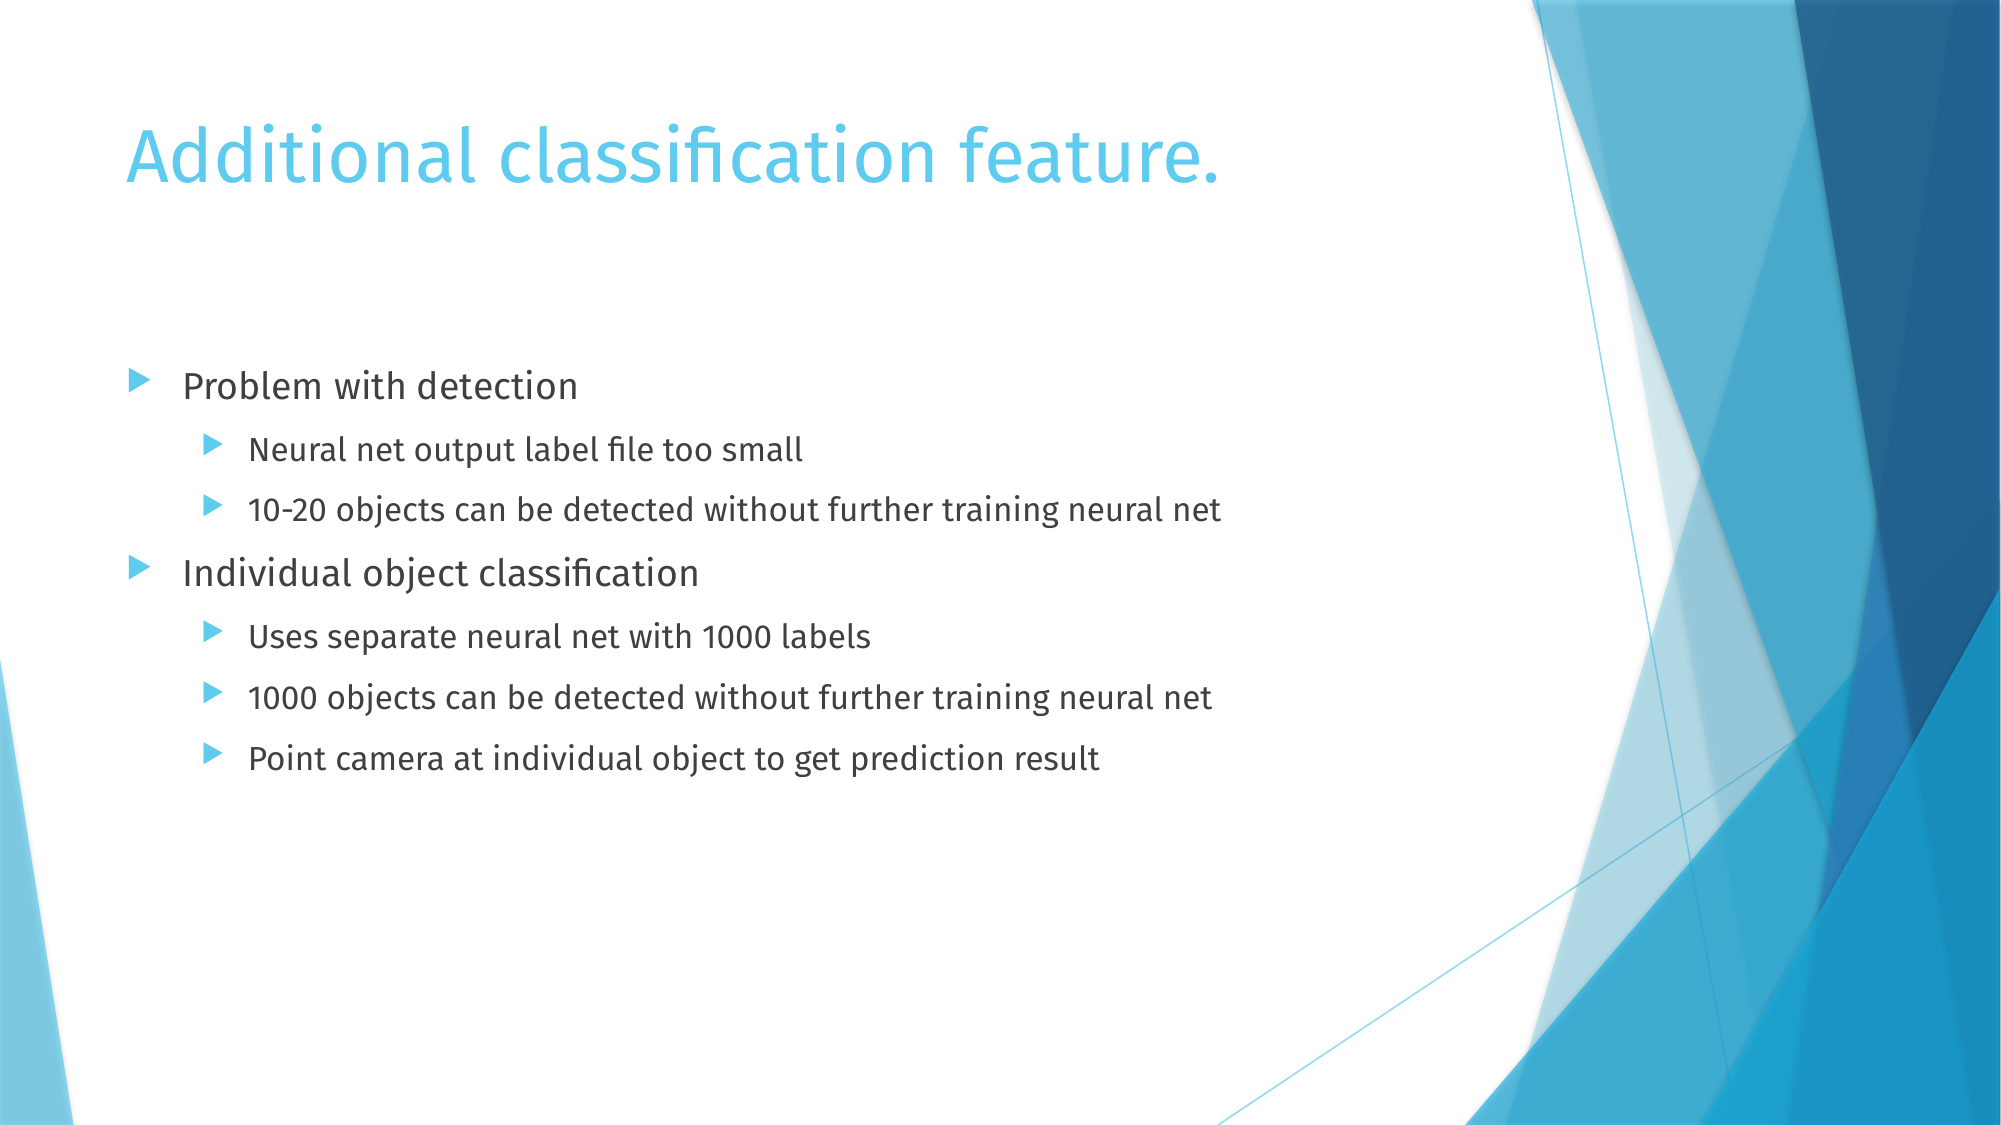

# Additional classification feature.
Problem with detection
Neural net output label file too small
10-20 objects can be detected without further training neural net
Individual object classification
Uses separate neural net with 1000 labels
1000 objects can be detected without further training neural net
Point camera at individual object to get prediction result